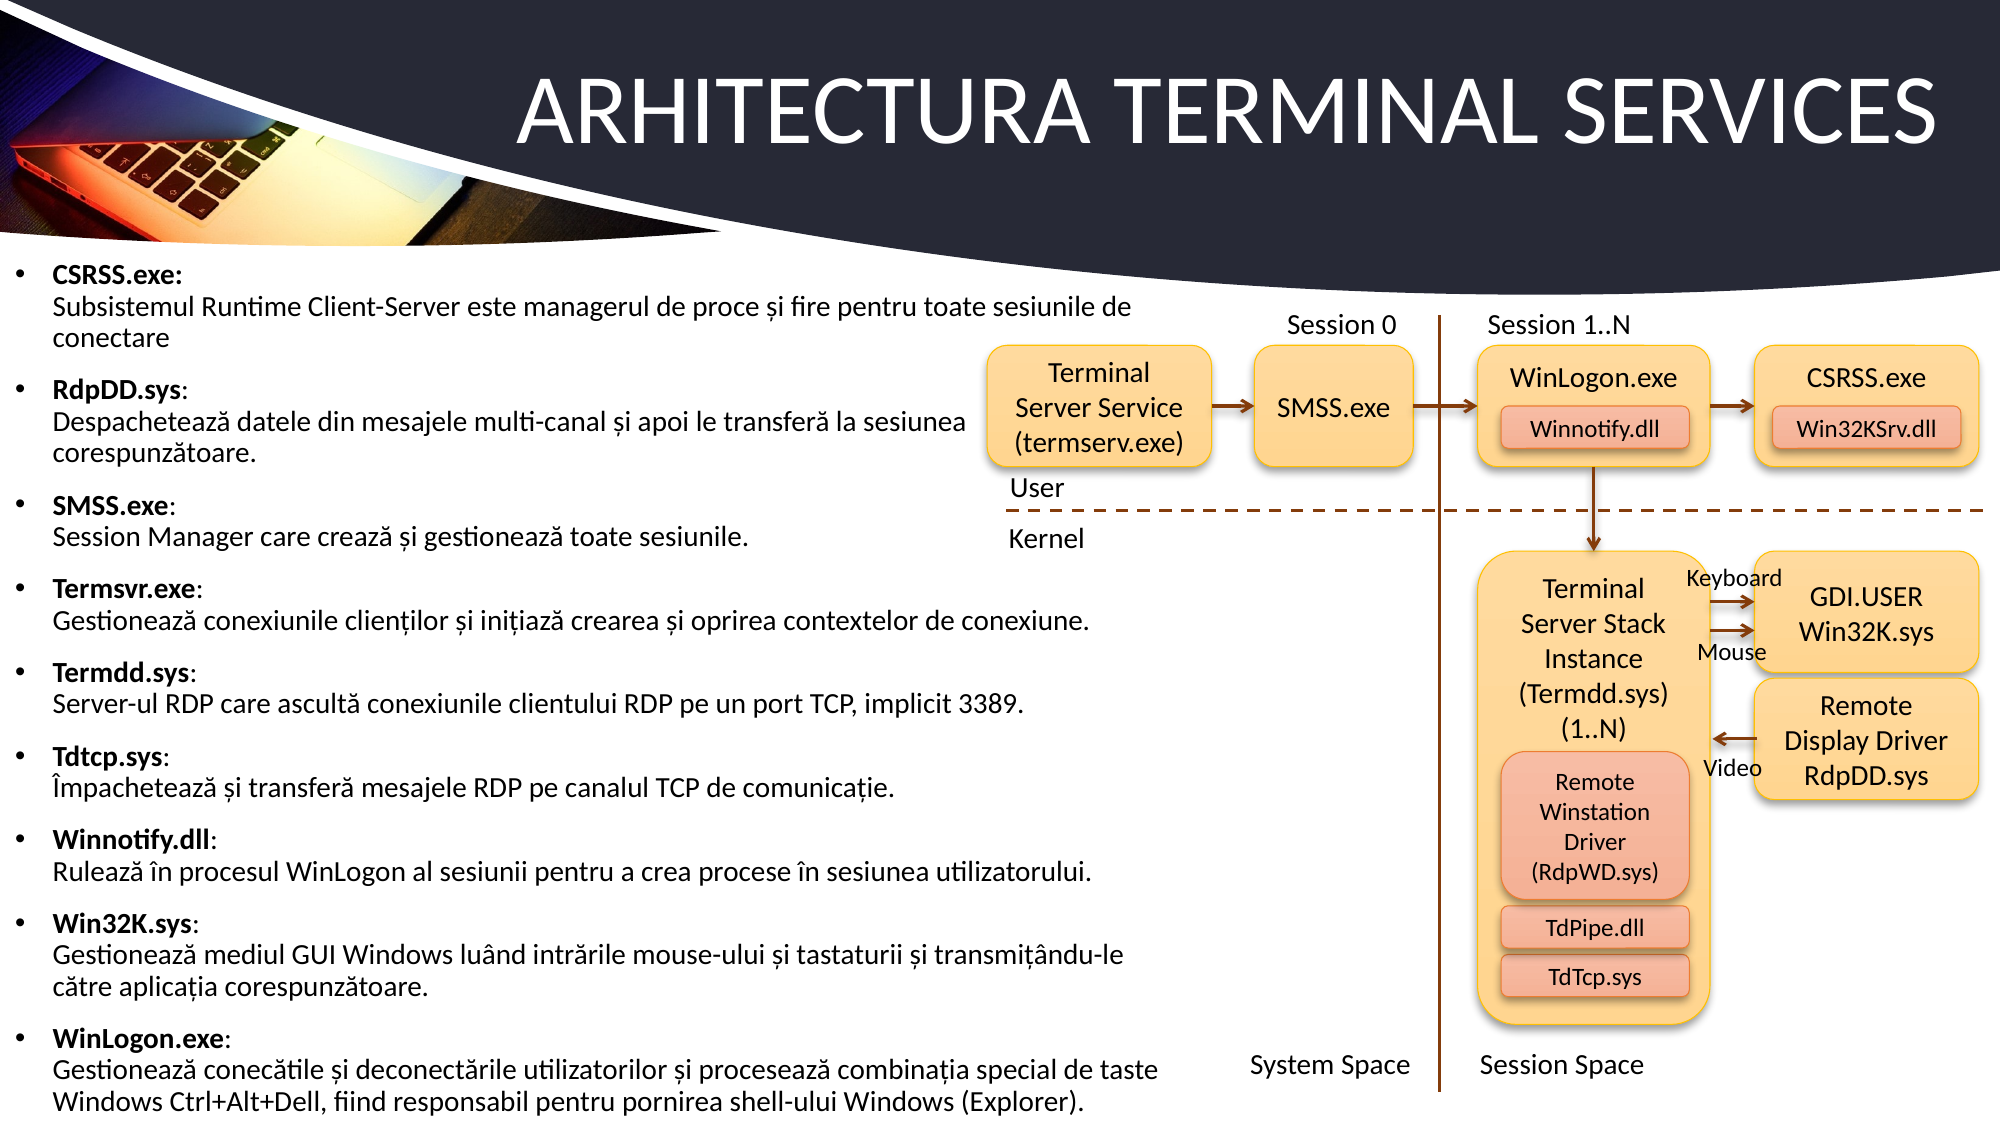

# Arhitectura Terminal Services
CSRSS.exe:
Subsistemul Runtime Client-Server este managerul de proce și fire pentru toate sesiunile de conectare
RdpDD.sys:
Despachetează datele din mesajele multi-canal și apoi le transferă la sesiunea corespunzătoare.
SMSS.exe:
Session Manager care crează și gestionează toate sesiunile.
Termsvr.exe:
Gestionează conexiunile clienților și inițiază crearea și oprirea contextelor de conexiune.
Termdd.sys:
Server-ul RDP care ascultă conexiunile clientului RDP pe un port TCP, implicit 3389.
Tdtcp.sys:
Împachetează și transferă mesajele RDP pe canalul TCP de comunicație.
Winnotify.dll:
Rulează în procesul WinLogon al sesiunii pentru a crea procese în sesiunea utilizatorului.
Win32K.sys:
Gestionează mediul GUI Windows luând intrările mouse-ului și tastaturii și transmițându-le către aplicația corespunzătoare.
WinLogon.exe:
Gestionează conecătile și deconectările utilizatorilor și procesează combinația special de taste Windows Ctrl+Alt+Dell, fiind responsabil pentru pornirea shell-ului Windows (Explorer).
Session 1..N
Session 0
Terminal
Server Service
(termserv.exe)
SMSS.exe
WinLogon.exe
CSRSS.exe
Winnotify.dll
Win32KSrv.dll
User
Kernel
Terminal Server Stack Instance
(Termdd.sys)
(1..N)
GDI.USER
Win32K.sys
Keyboard
Mouse
Remote Display Driver
RdpDD.sys
Video
Remote Winstation Driver
(RdpWD.sys)
TdPipe.dll
TdTcp.sys
System Space
Session Space